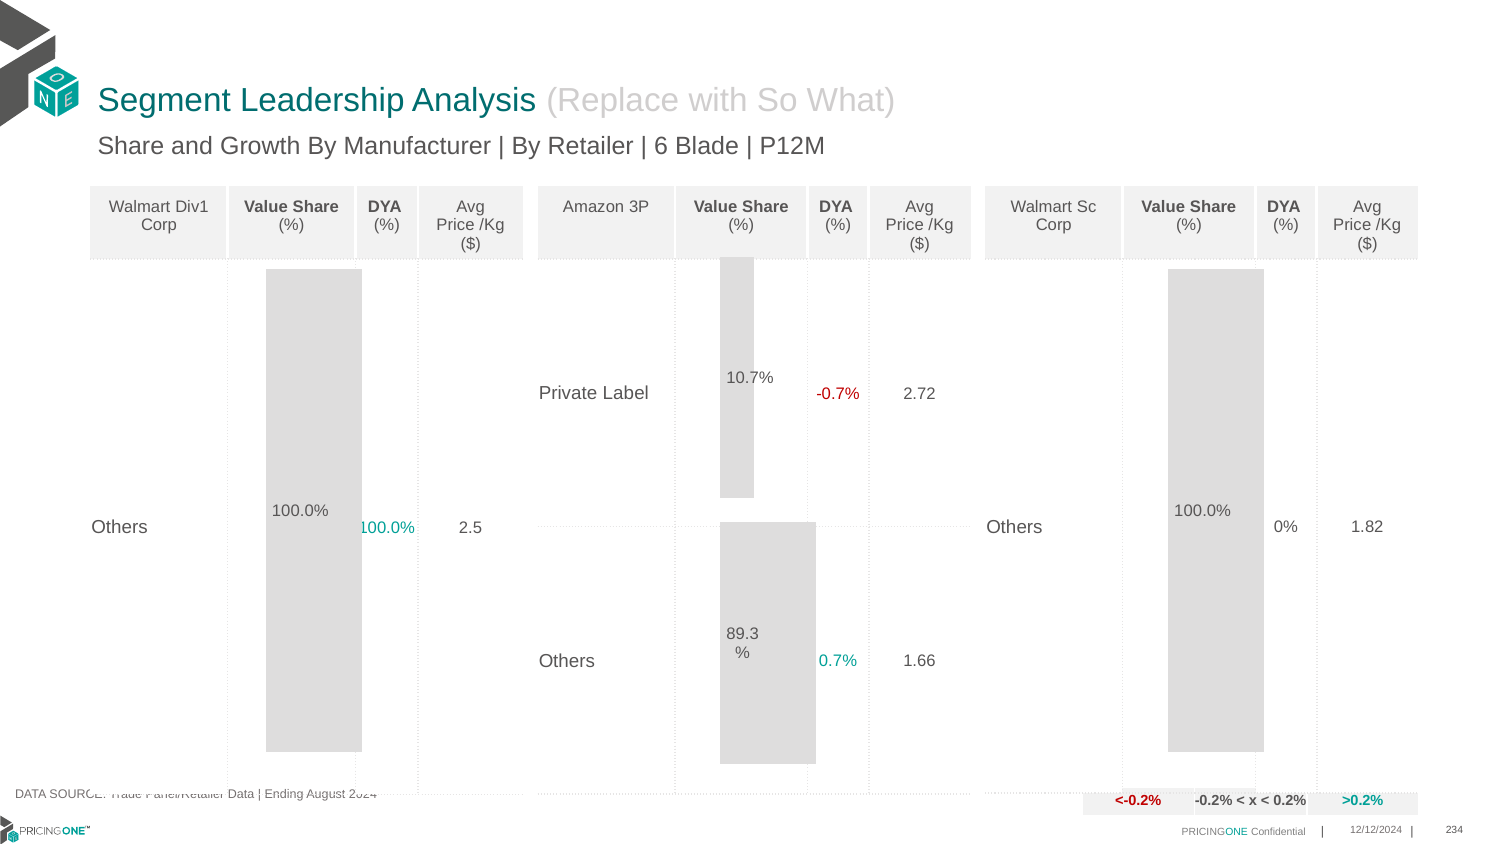

# Segment Leadership Analysis (Replace with So What)
Share and Growth By Manufacturer | By Retailer | 6 Blade | P12M
| Amazon 3P | Value Share (%) | DYA (%) | Avg Price /Kg ($) |
| --- | --- | --- | --- |
| Private Label |  | -0.7% | 2.72 |
| Others |  | 0.7% | 1.66 |
| Walmart Div1 Corp | Value Share (%) | DYA (%) | Avg Price /Kg ($) |
| --- | --- | --- | --- |
| Others |  | 100.0% | 2.5 |
| Walmart Sc Corp | Value Share (%) | DYA (%) | Avg Price /Kg ($) |
| --- | --- | --- | --- |
| Others |  | 0% | 1.82 |

### Chart

| Category | Walmart Div1 Corp | 6 Blade |
|---|---|
| None | 1.0 |

### Chart

| Category | Amazon 3P | 6 Blade |
|---|---|
| None | 0.10667648951775464 |

### Chart

| Category | Walmart Sc Corp | 6 Blade |
|---|---|
| None | 1.0 |
DATA SOURCE: Trade Panel/Retailer Data | Ending August 2024
| <-0.2% | -0.2% < x < 0.2% | >0.2% |
| --- | --- | --- |

12/12/2024
234